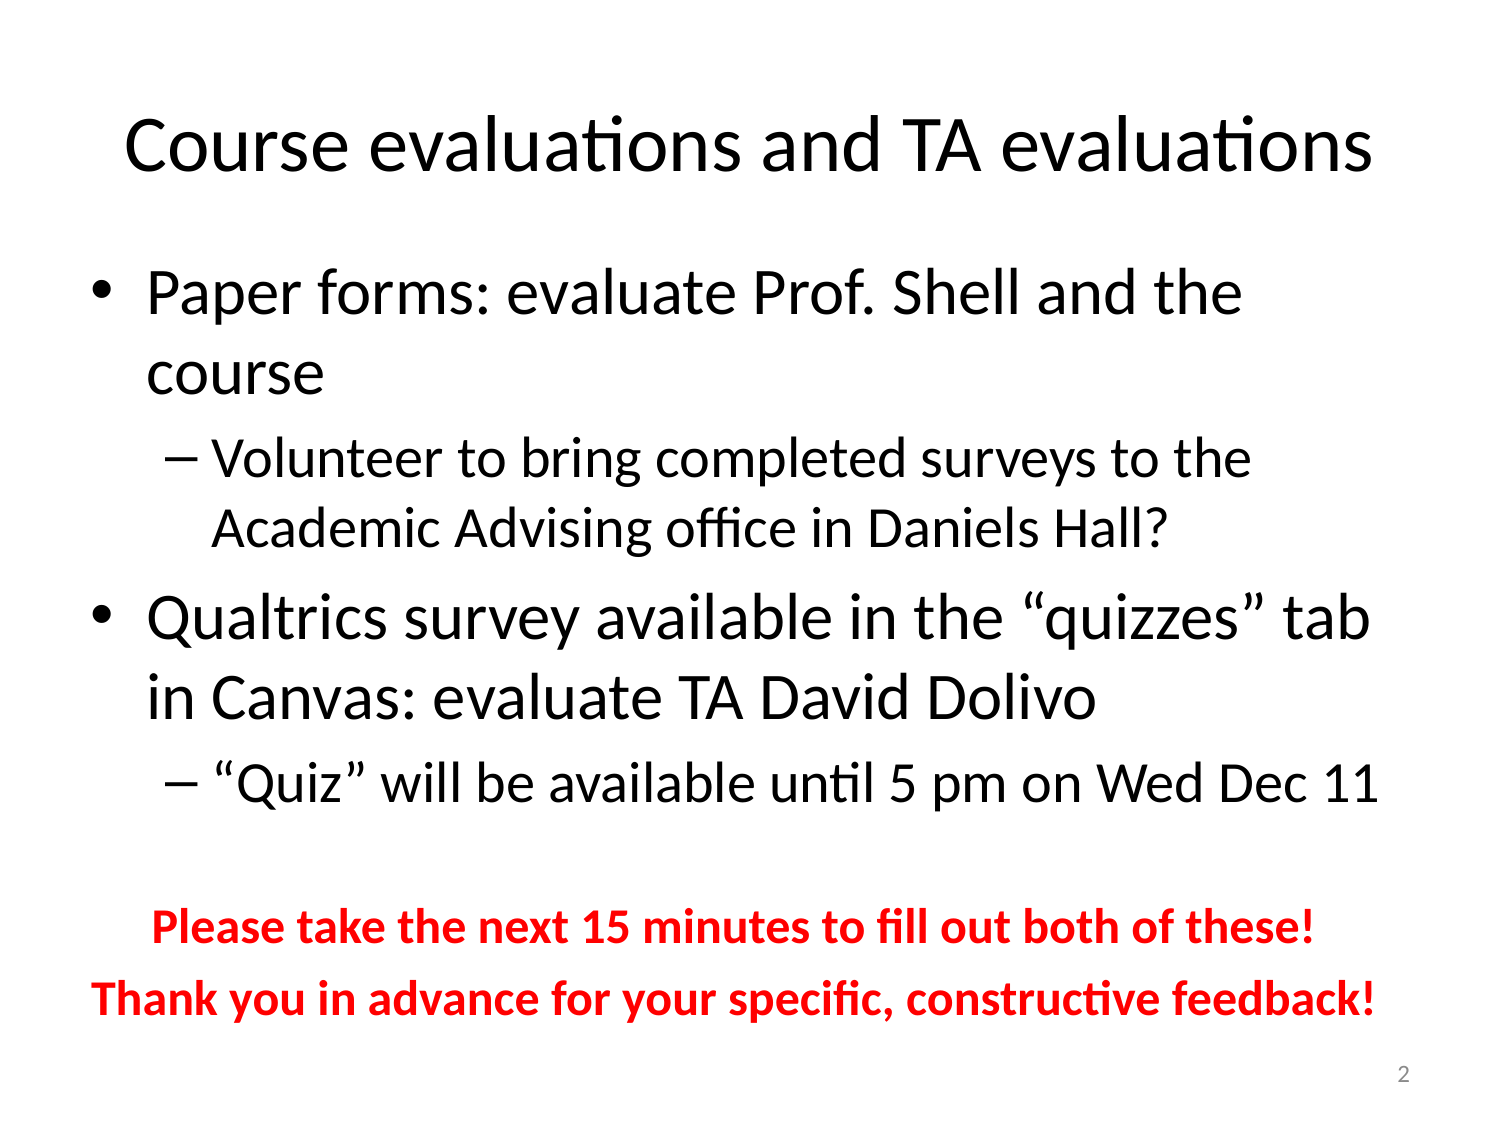

# Course evaluations and TA evaluations
Paper forms: evaluate Prof. Shell and the course
Volunteer to bring completed surveys to the Academic Advising office in Daniels Hall?
Qualtrics survey available in the “quizzes” tab in Canvas: evaluate TA David Dolivo
“Quiz” will be available until 5 pm on Wed Dec 11
Please take the next 15 minutes to fill out both of these!
Thank you in advance for your specific, constructive feedback!
2